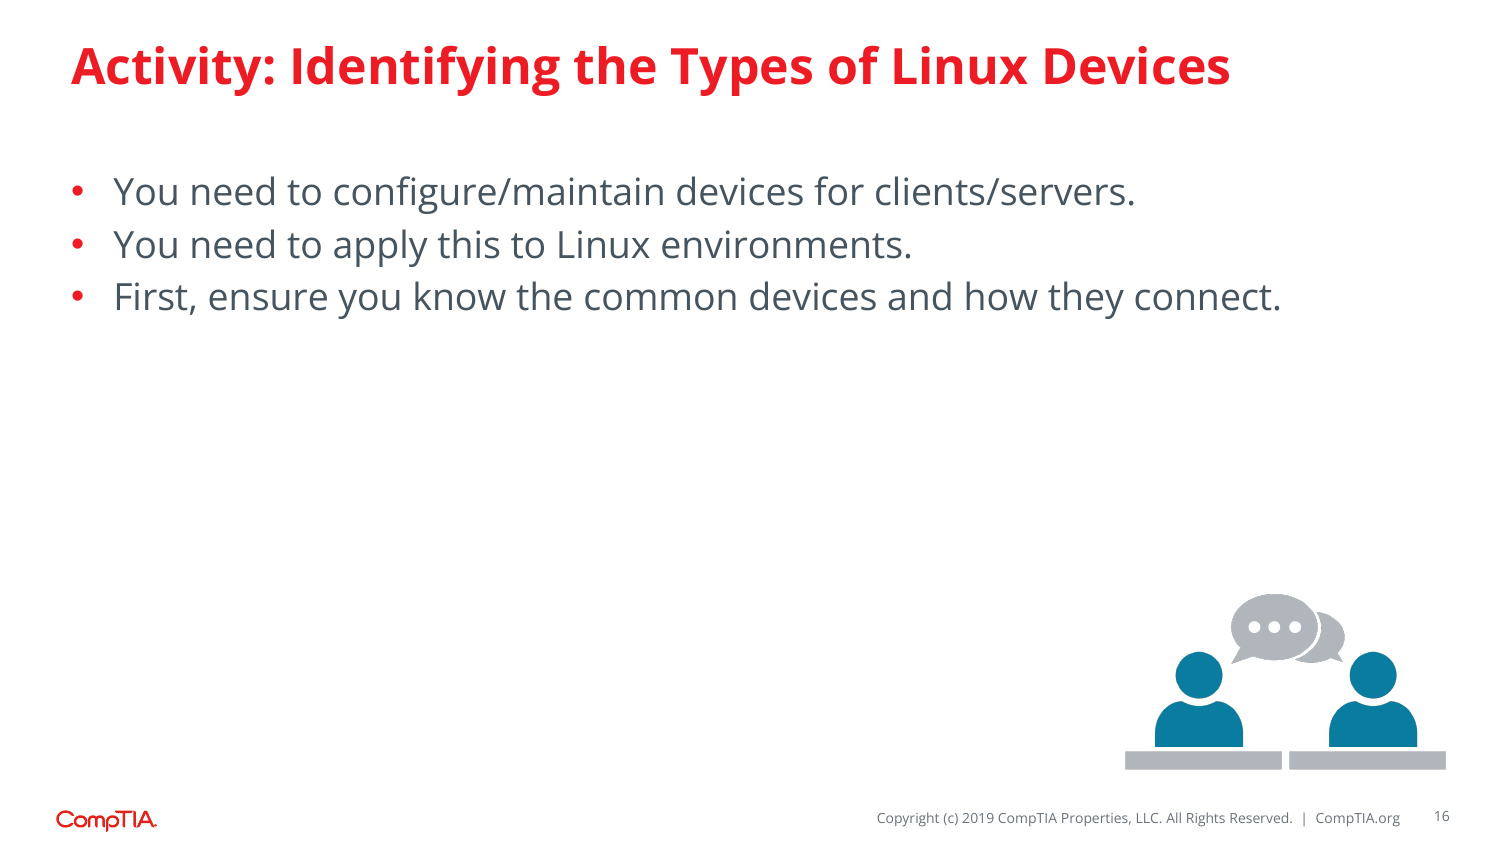

# Activity: Identifying the Types of Linux Devices
You need to configure/maintain devices for clients/servers.
You need to apply this to Linux environments.
First, ensure you know the common devices and how they connect.
16